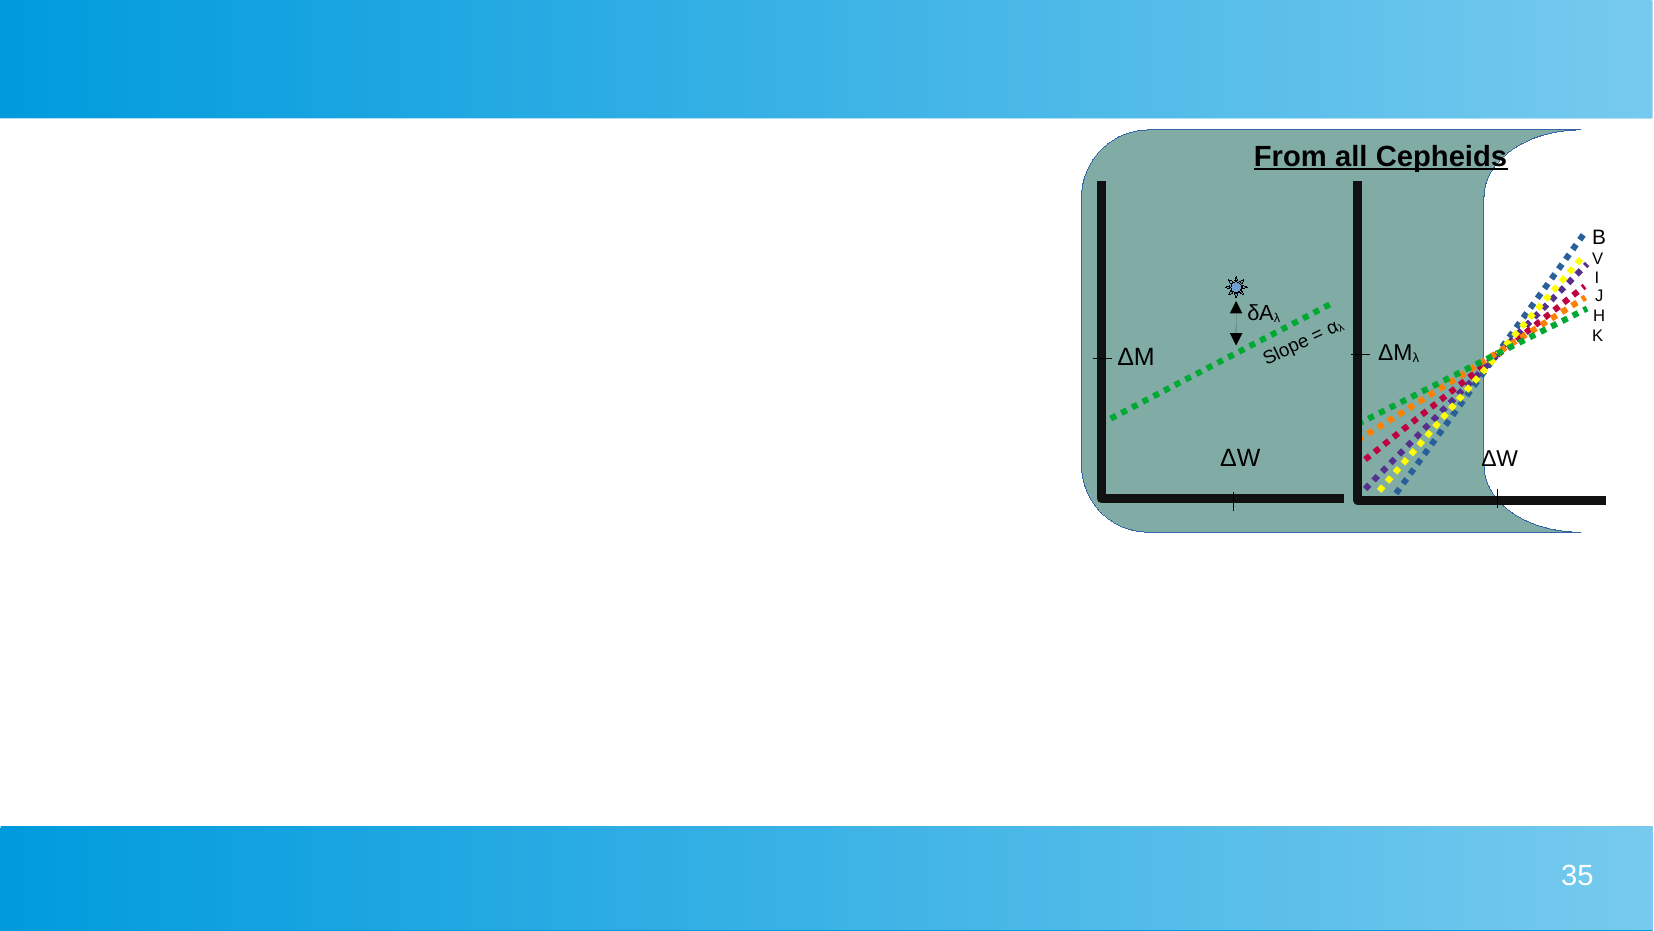

From all Cepheids

B
V

I

J

H
δAλ

K
Slope = αλ
ΔMλ
ΔΜ

ΔW
ΔW

35